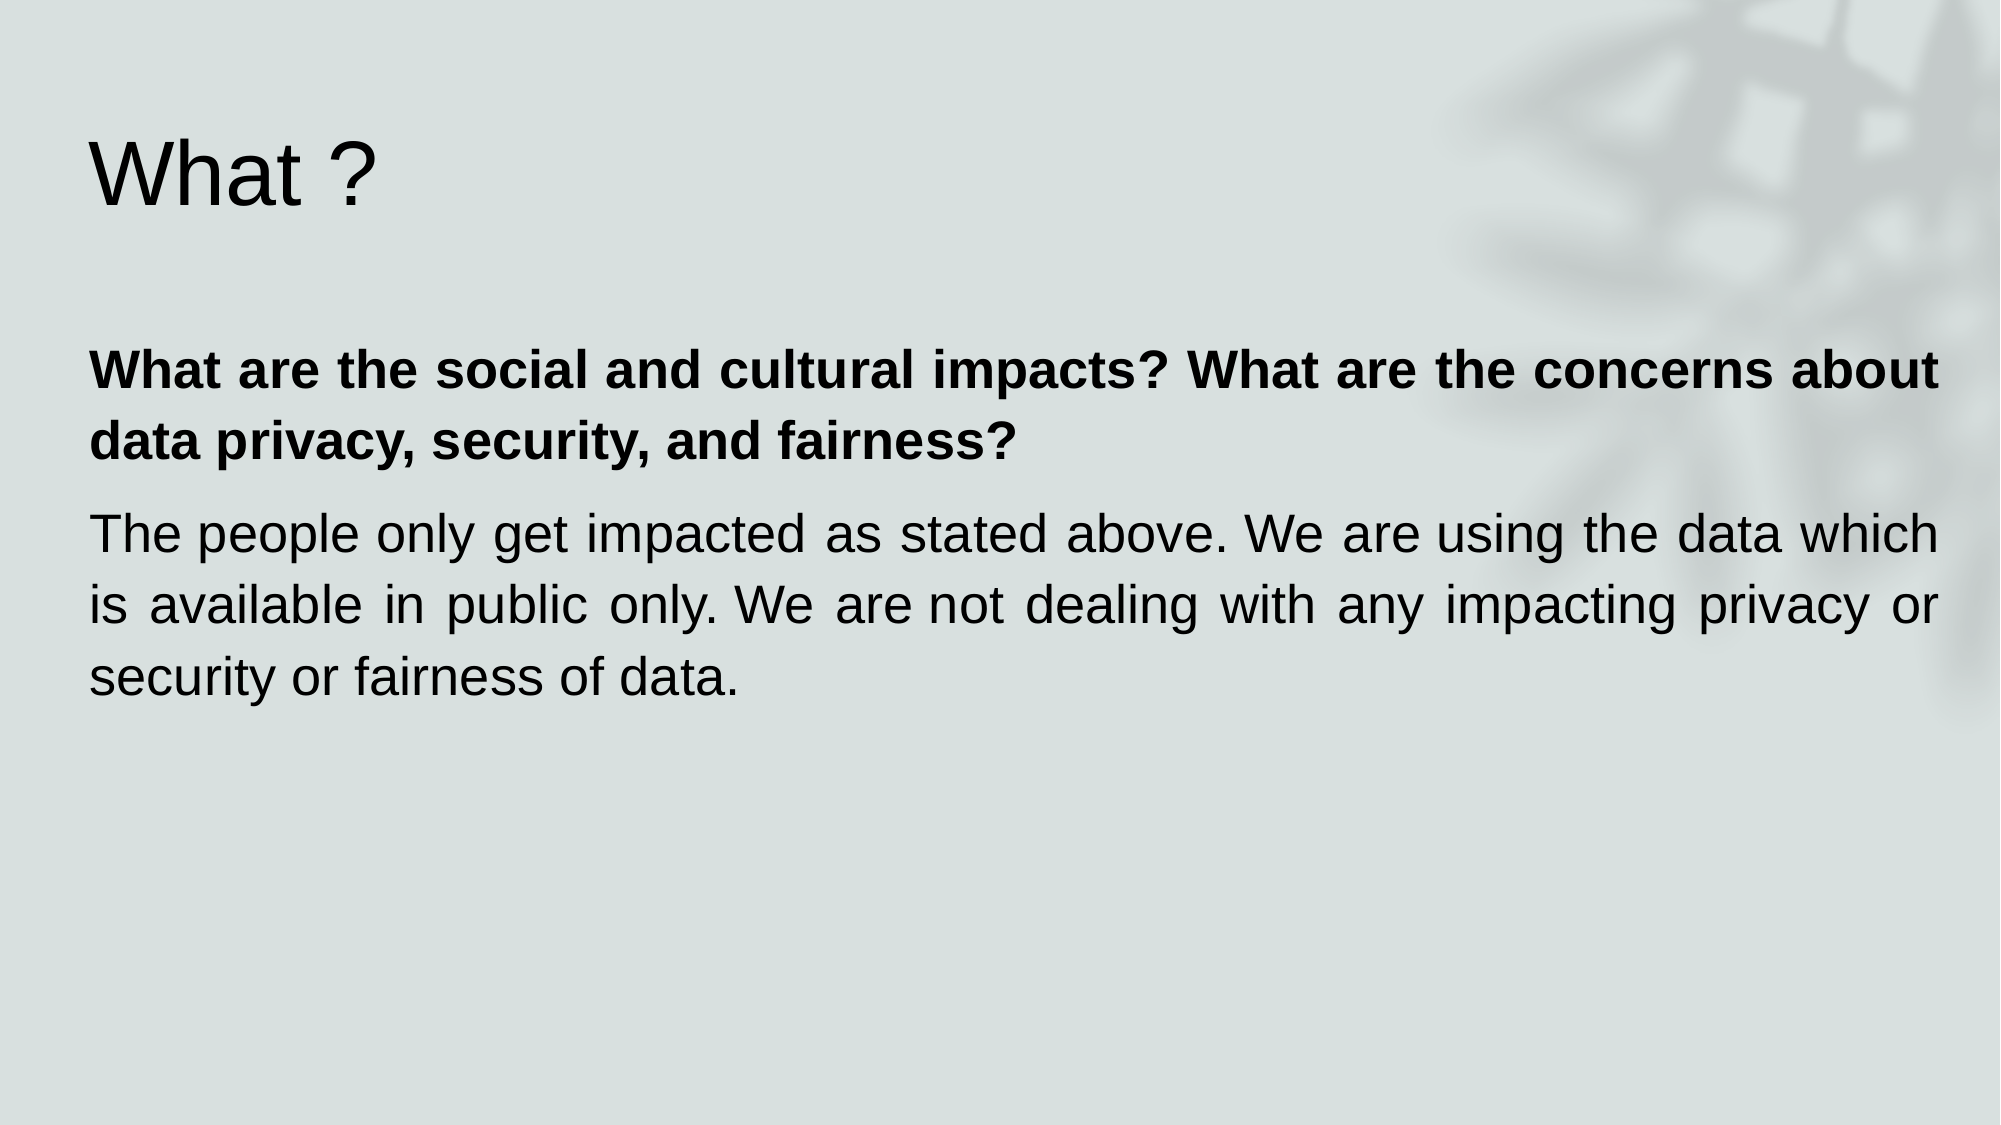

# What ?
	What are the social and cultural impacts? What are the concerns about data privacy, security, and fairness?
	The people only get impacted as stated above. We are using the data which is available in public only. We are not dealing with any impacting privacy or security or fairness of data.